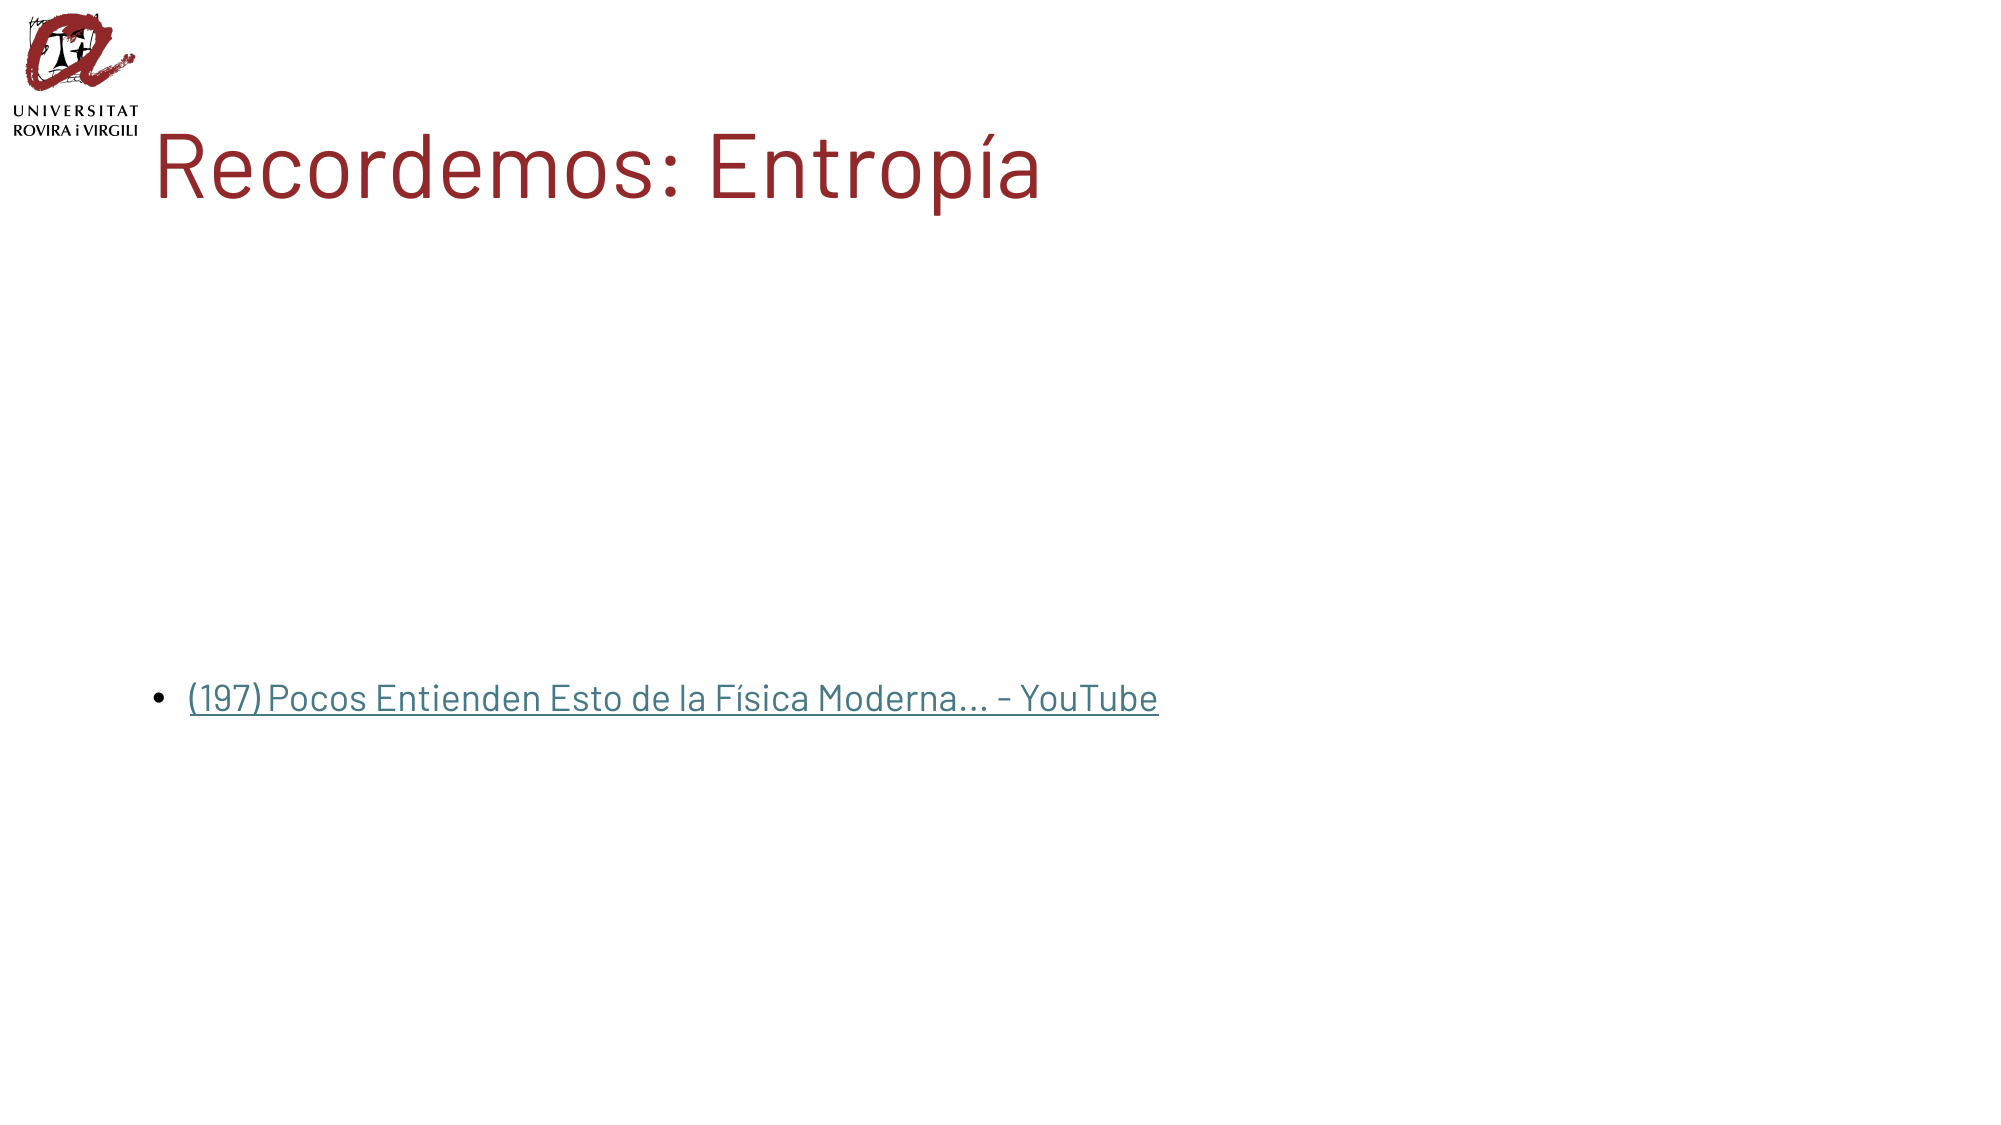

# Recordemos: Entropía

(197) Pocos Entienden Esto de la Física Moderna... - YouTube